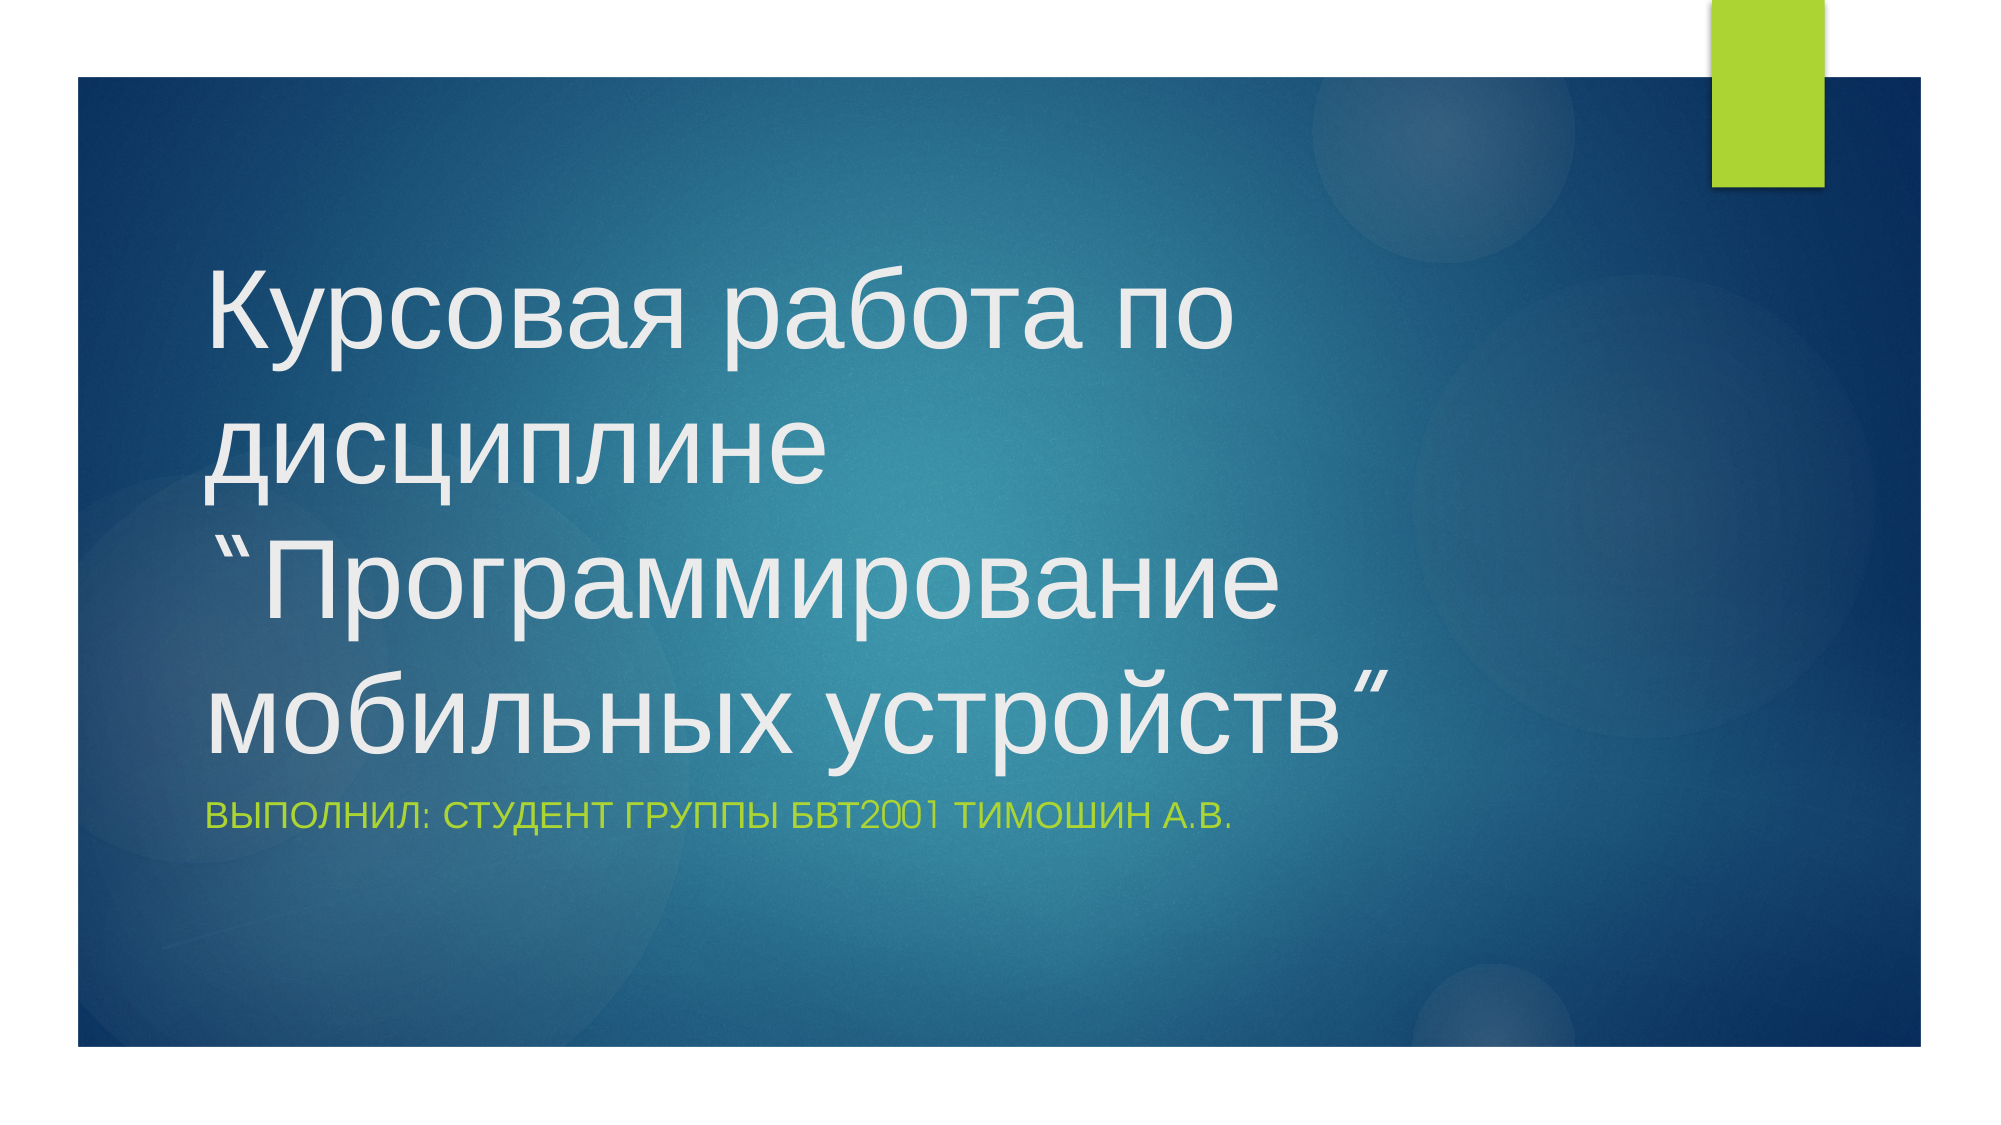

# Курсовая работа по дисциплине “Программирование мобильных устройств”
Выполнил: студент группы бвт2001 ТИМОШИН А.В.